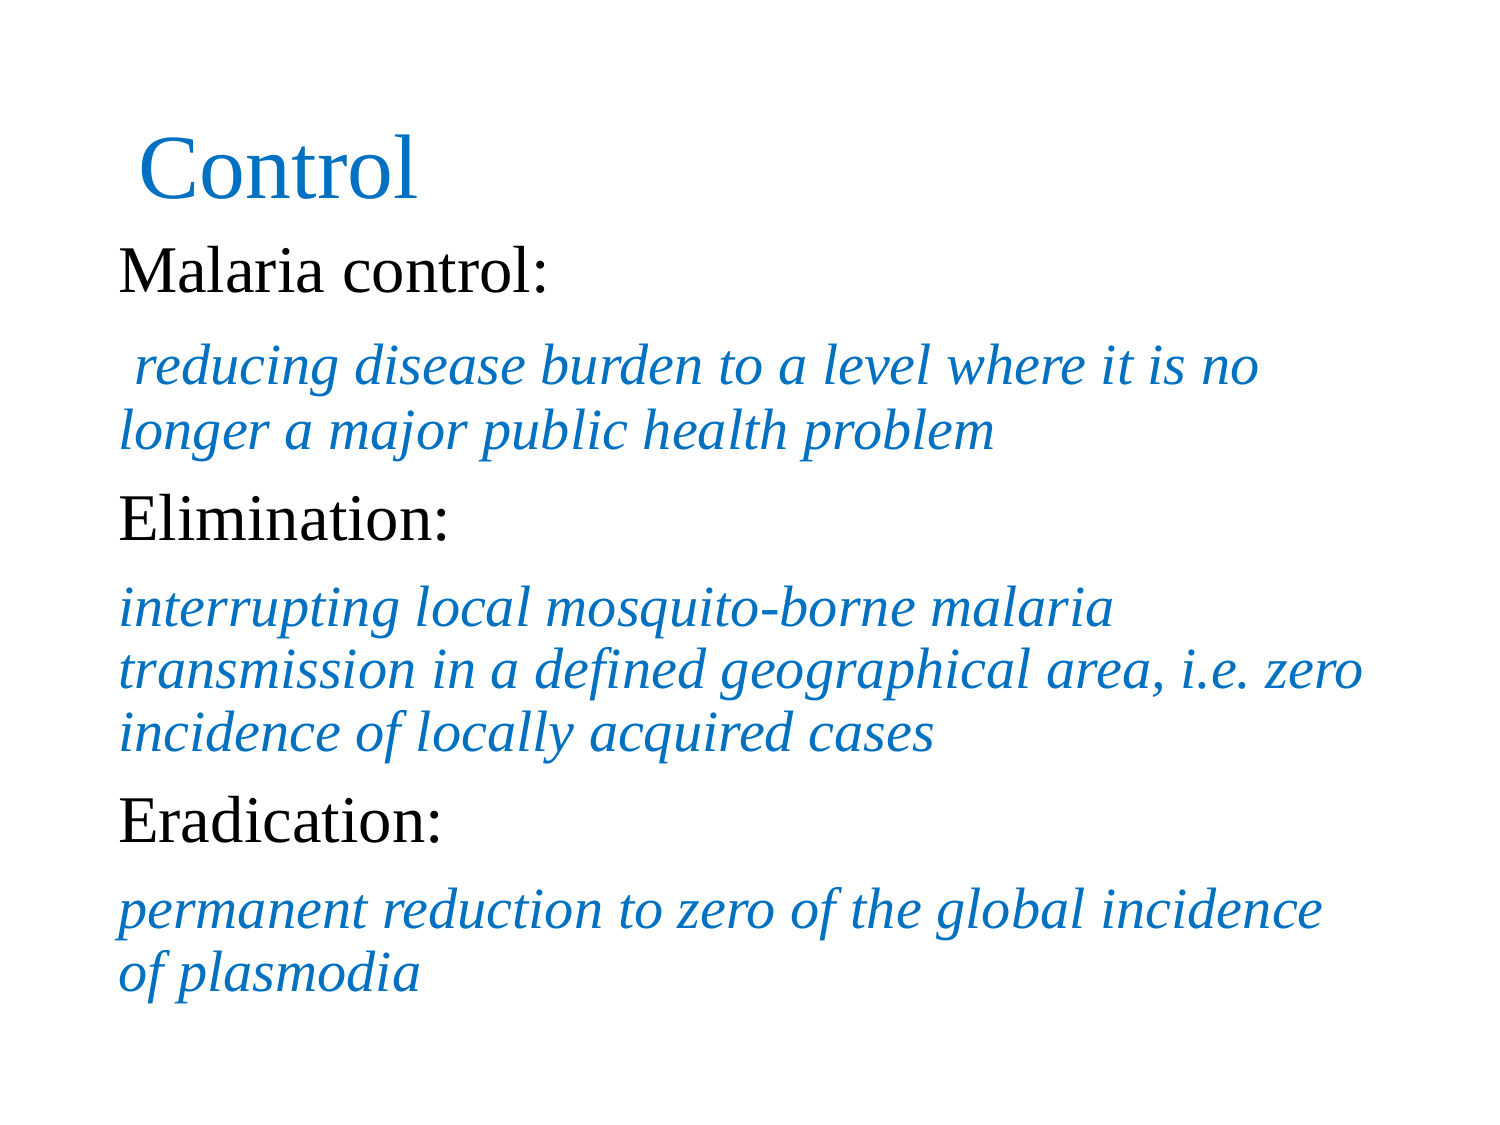

# Control
Malaria control:
 reducing disease burden to a level where it is no longer a major public health problem
Elimination:
interrupting local mosquito-borne malaria transmission in a defined geographical area, i.e. zero incidence of locally acquired cases
Eradication:
permanent reduction to zero of the global incidence of plasmodia